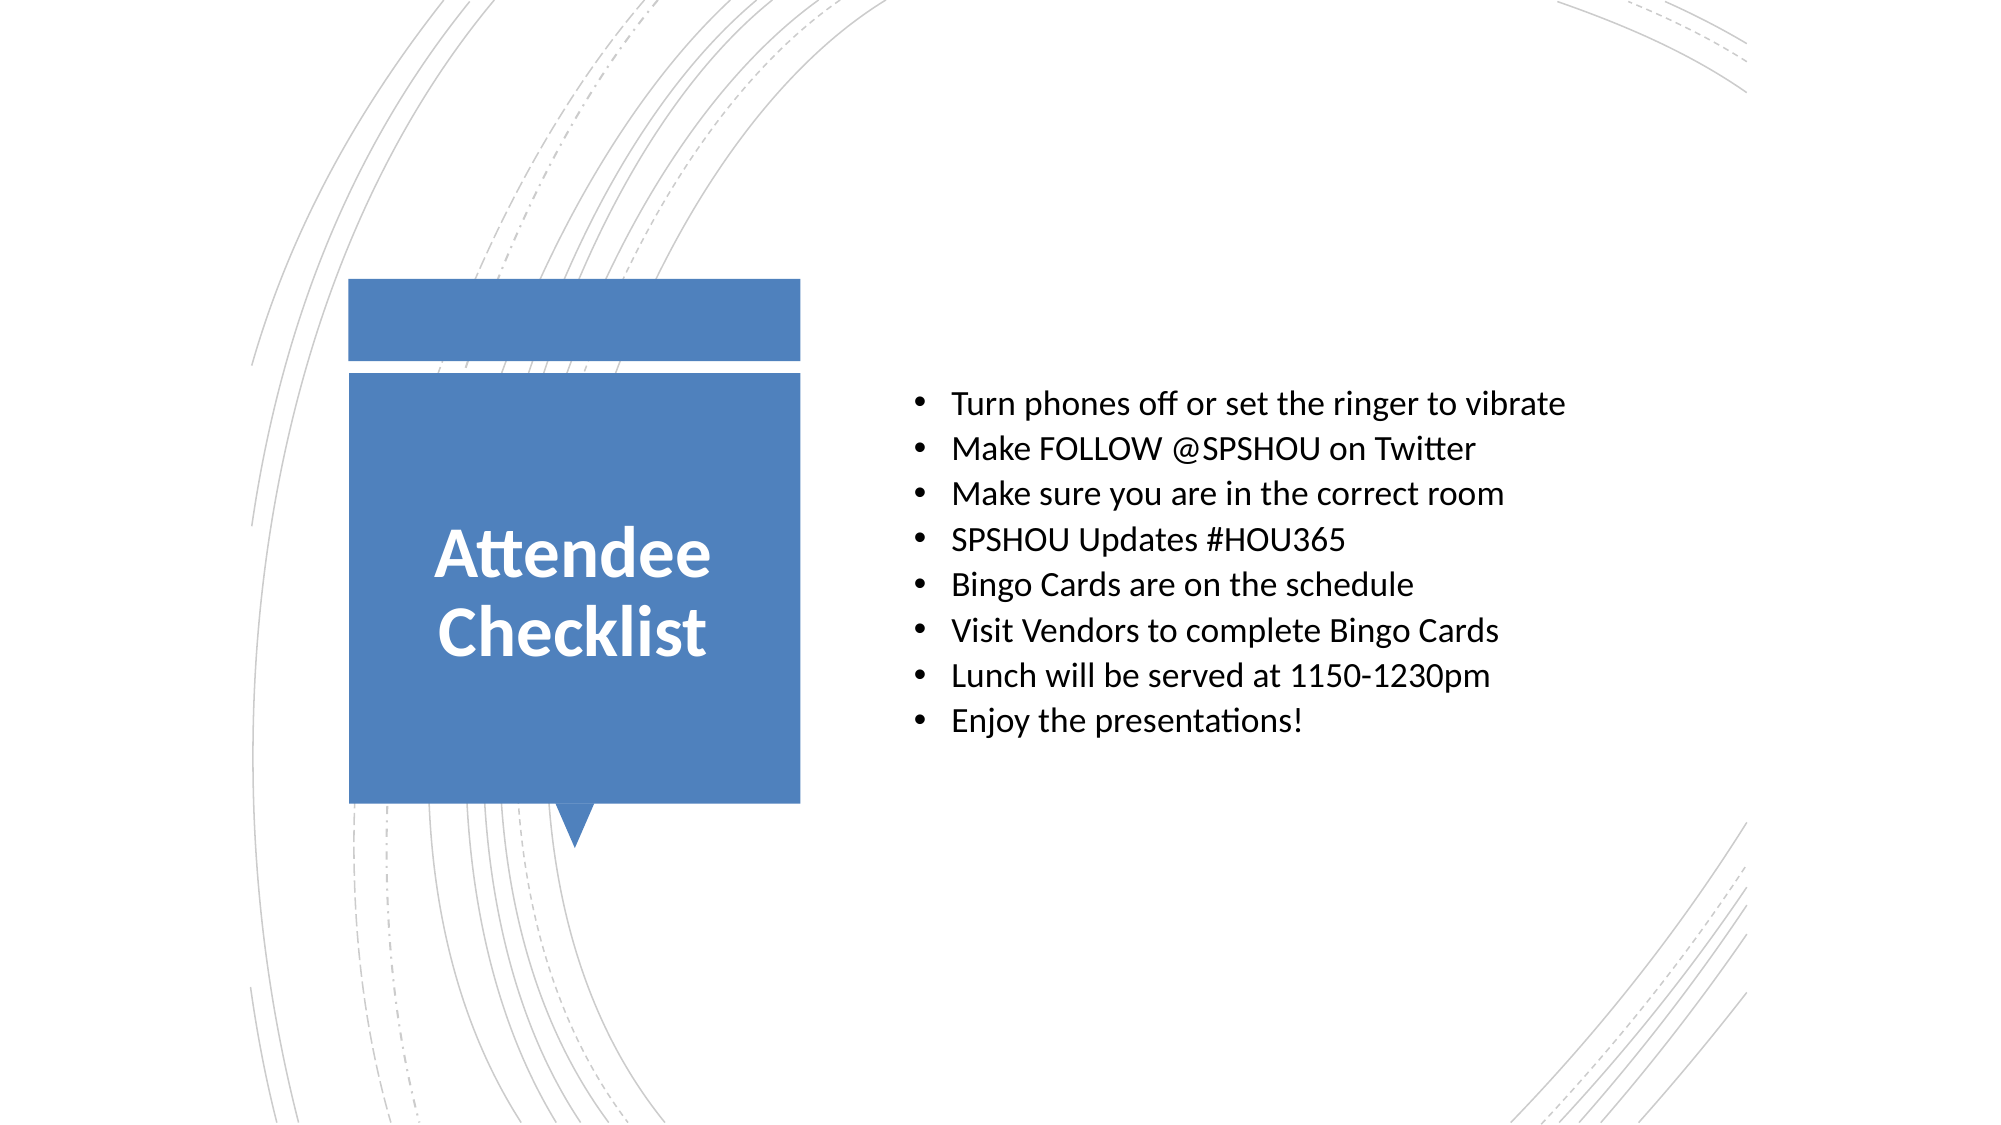

Turn phones off or set the ringer to vibrate
Make FOLLOW @SPSHOU on Twitter
Make sure you are in the correct room
SPSHOU Updates #HOU365
Bingo Cards are on the schedule
Visit Vendors to complete Bingo Cards
Lunch will be served at 1150-1230pm
Enjoy the presentations!

Attendee Checklist